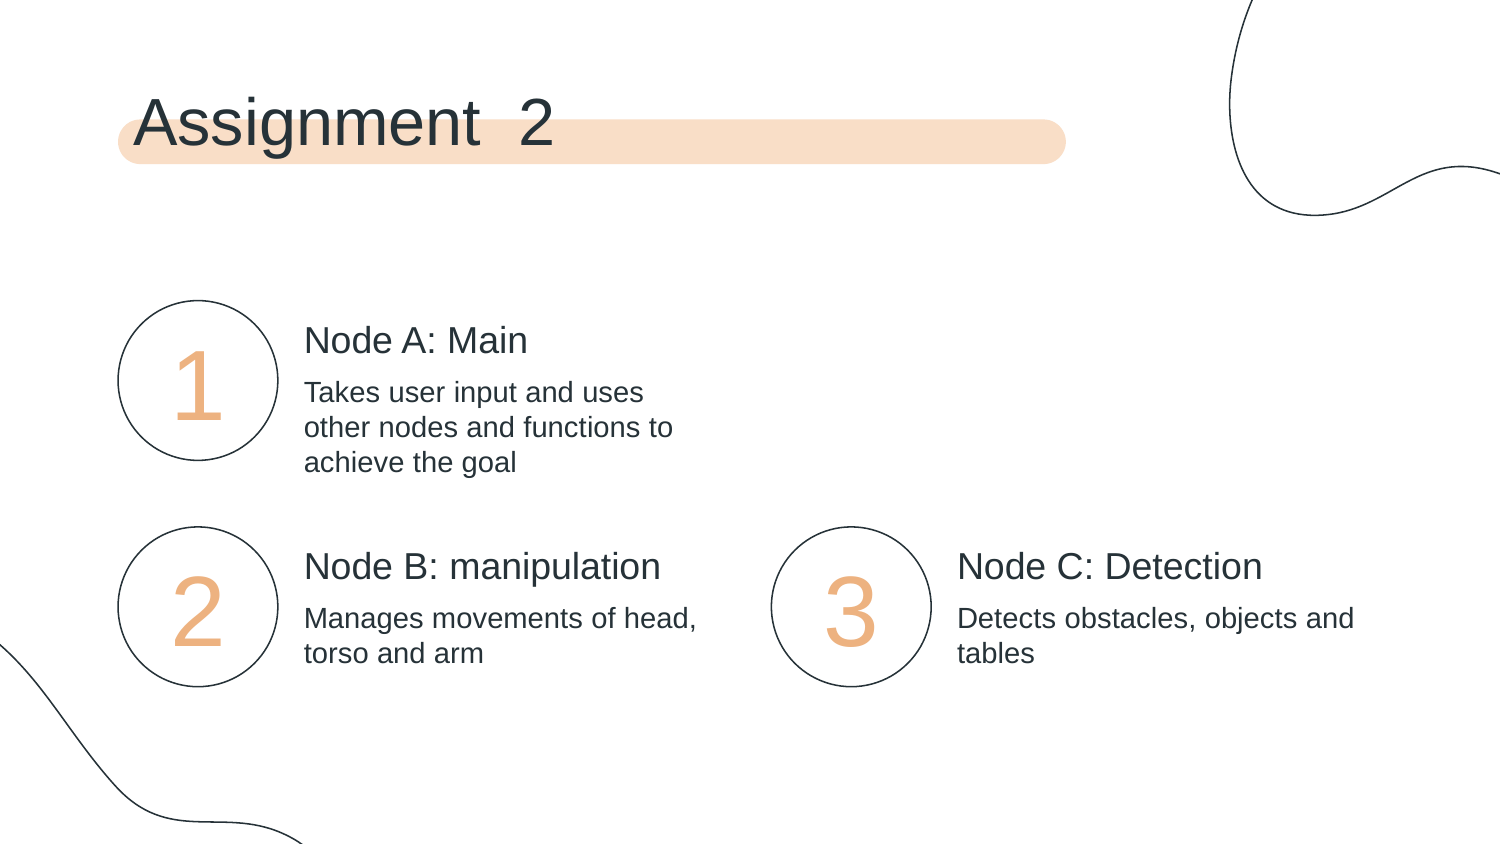

Assignment  2

Node A: Main
# 1
Takes user input and uses other nodes and functions to achieve the goal

Node B: manipulation
Node C: Detection
2
3
Manages movements of head, torso and arm
Detects obstacles, objects and tables